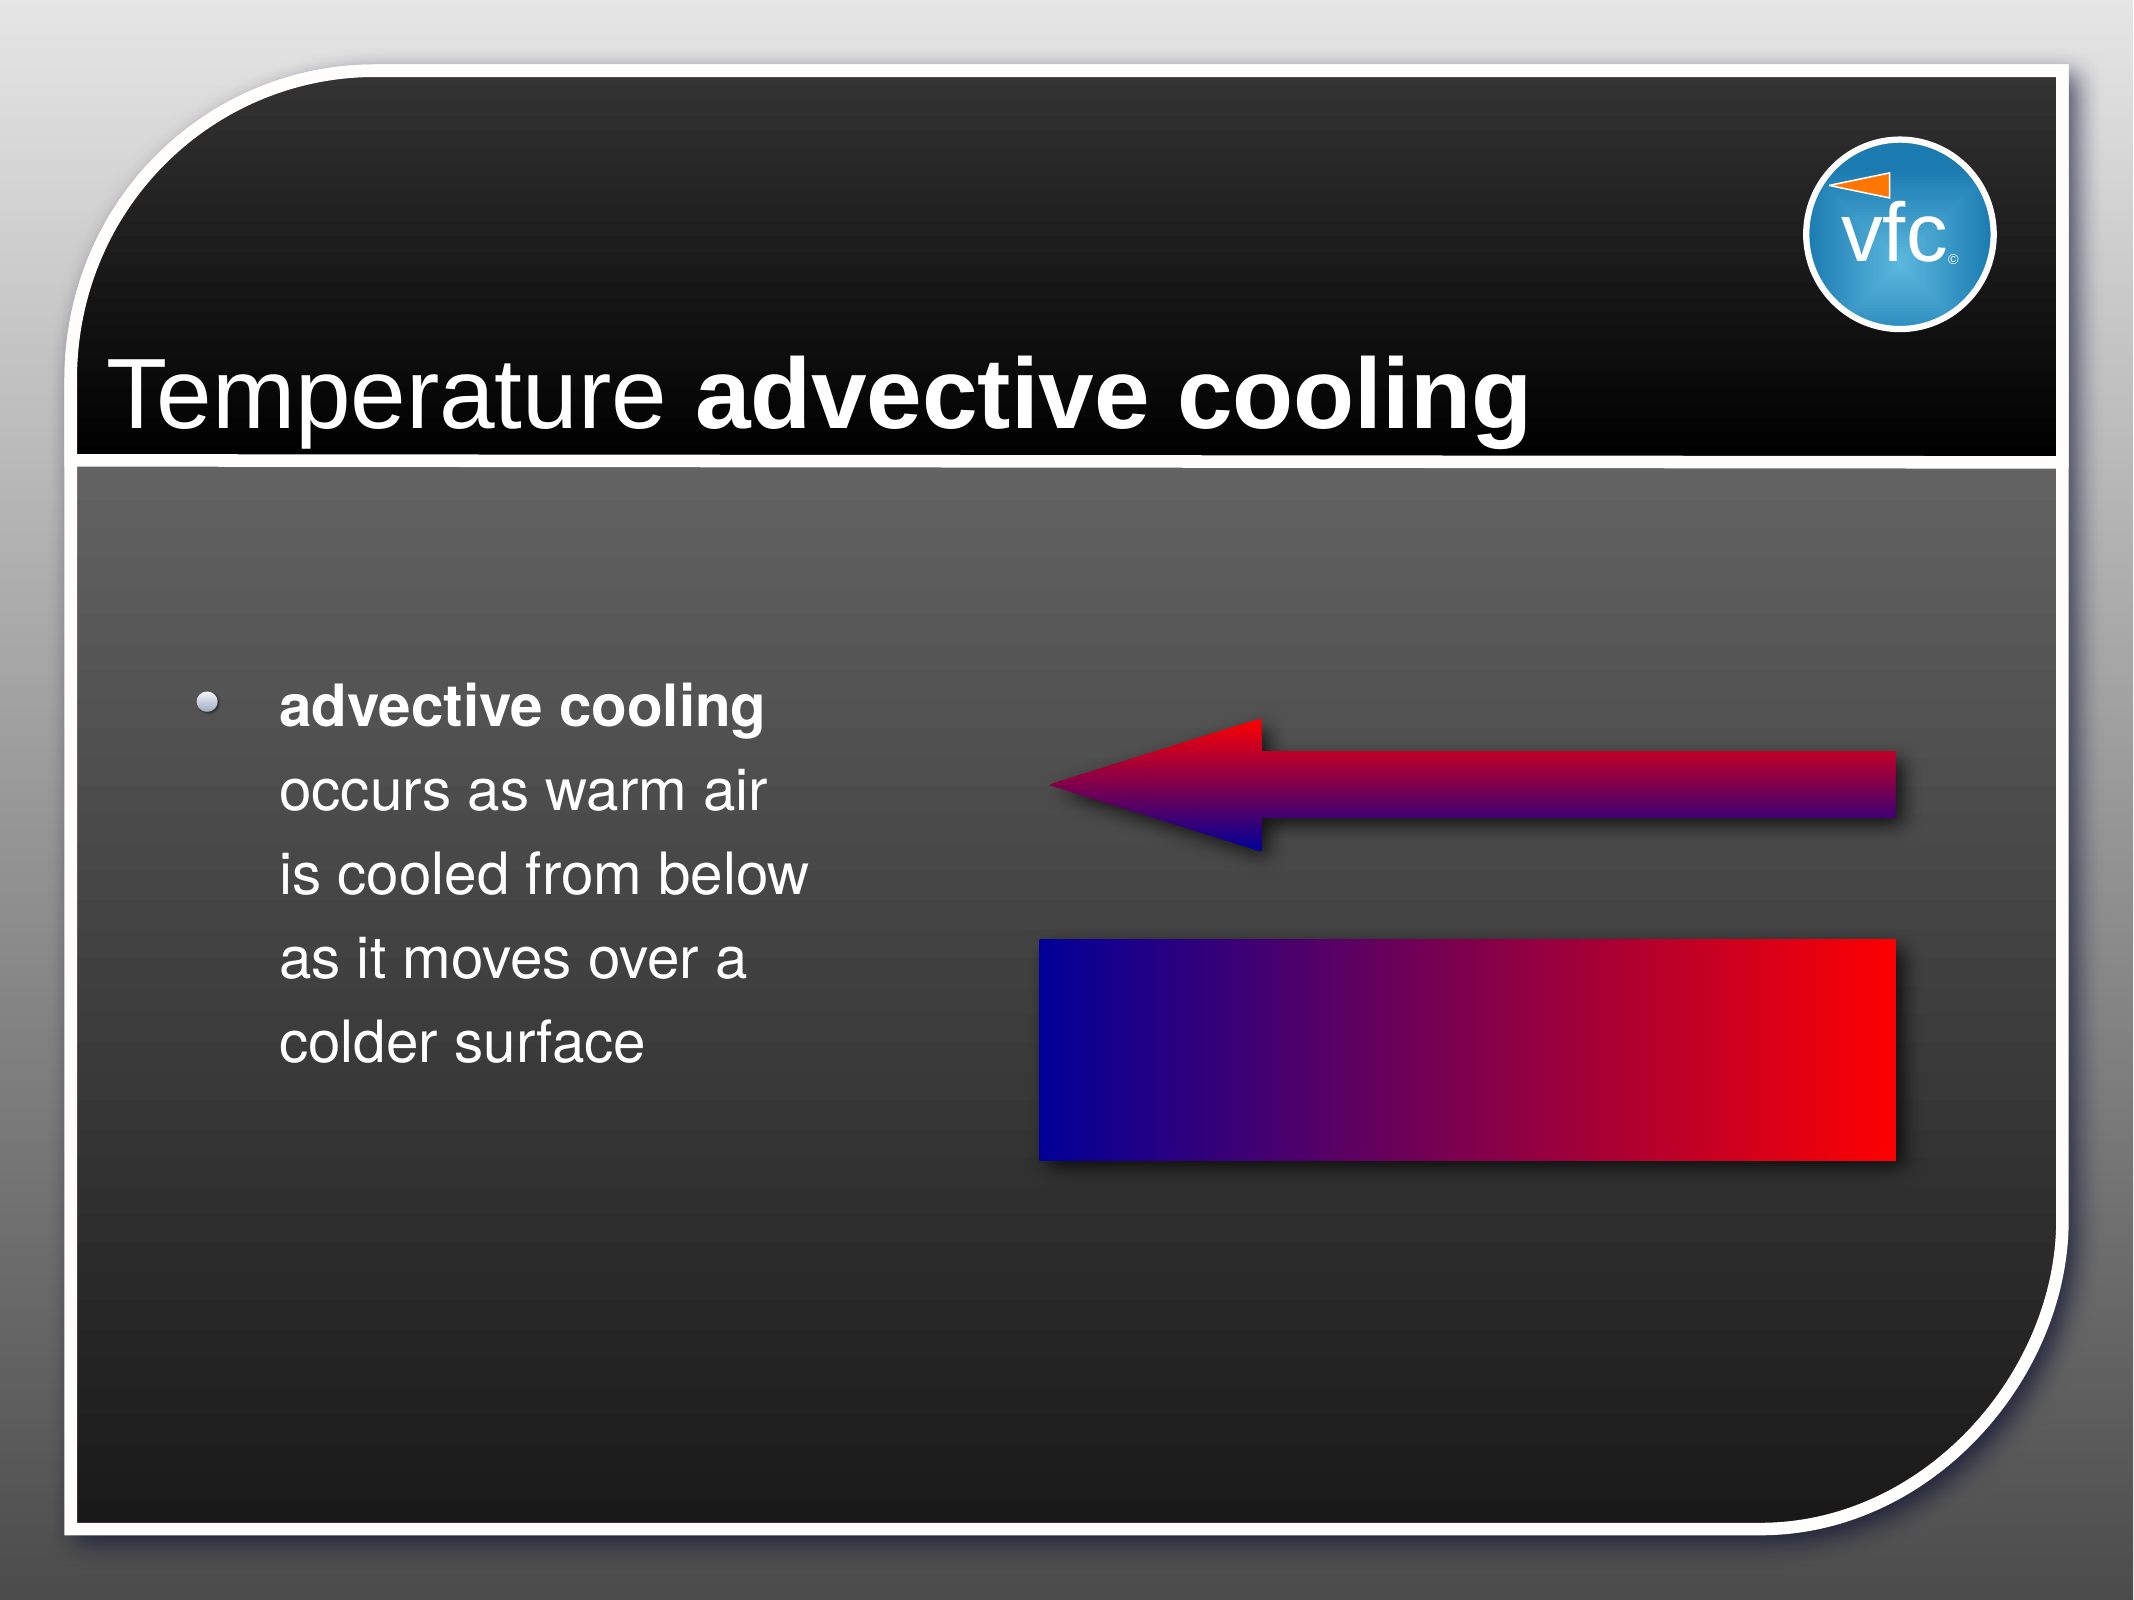

vfc©

# Temperature advective cooling

advective cooling occurs as warm air is cooled from below as it moves over a colder surface